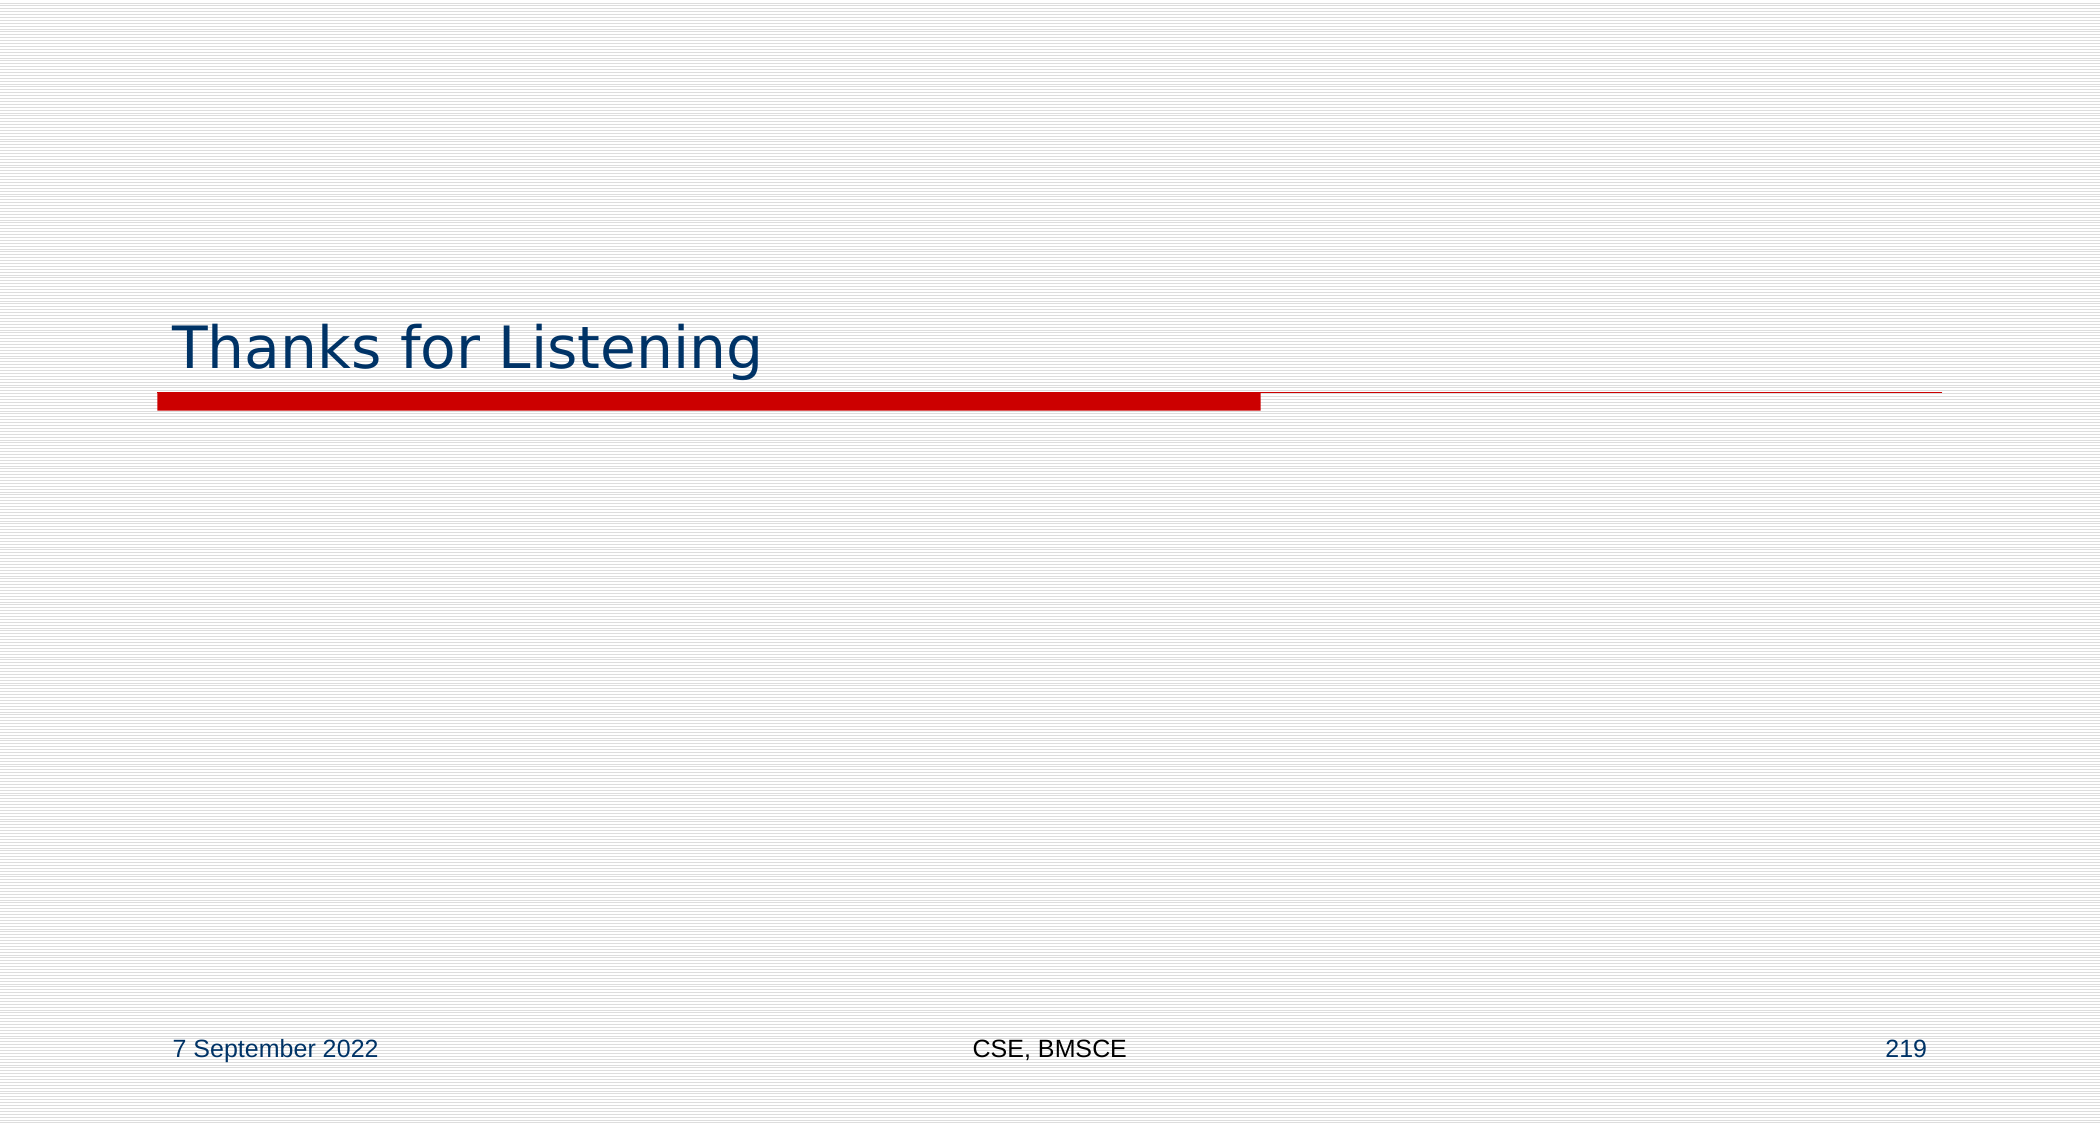

# Thanks for Listening

7 September 2022
CSE, BMSCE
219